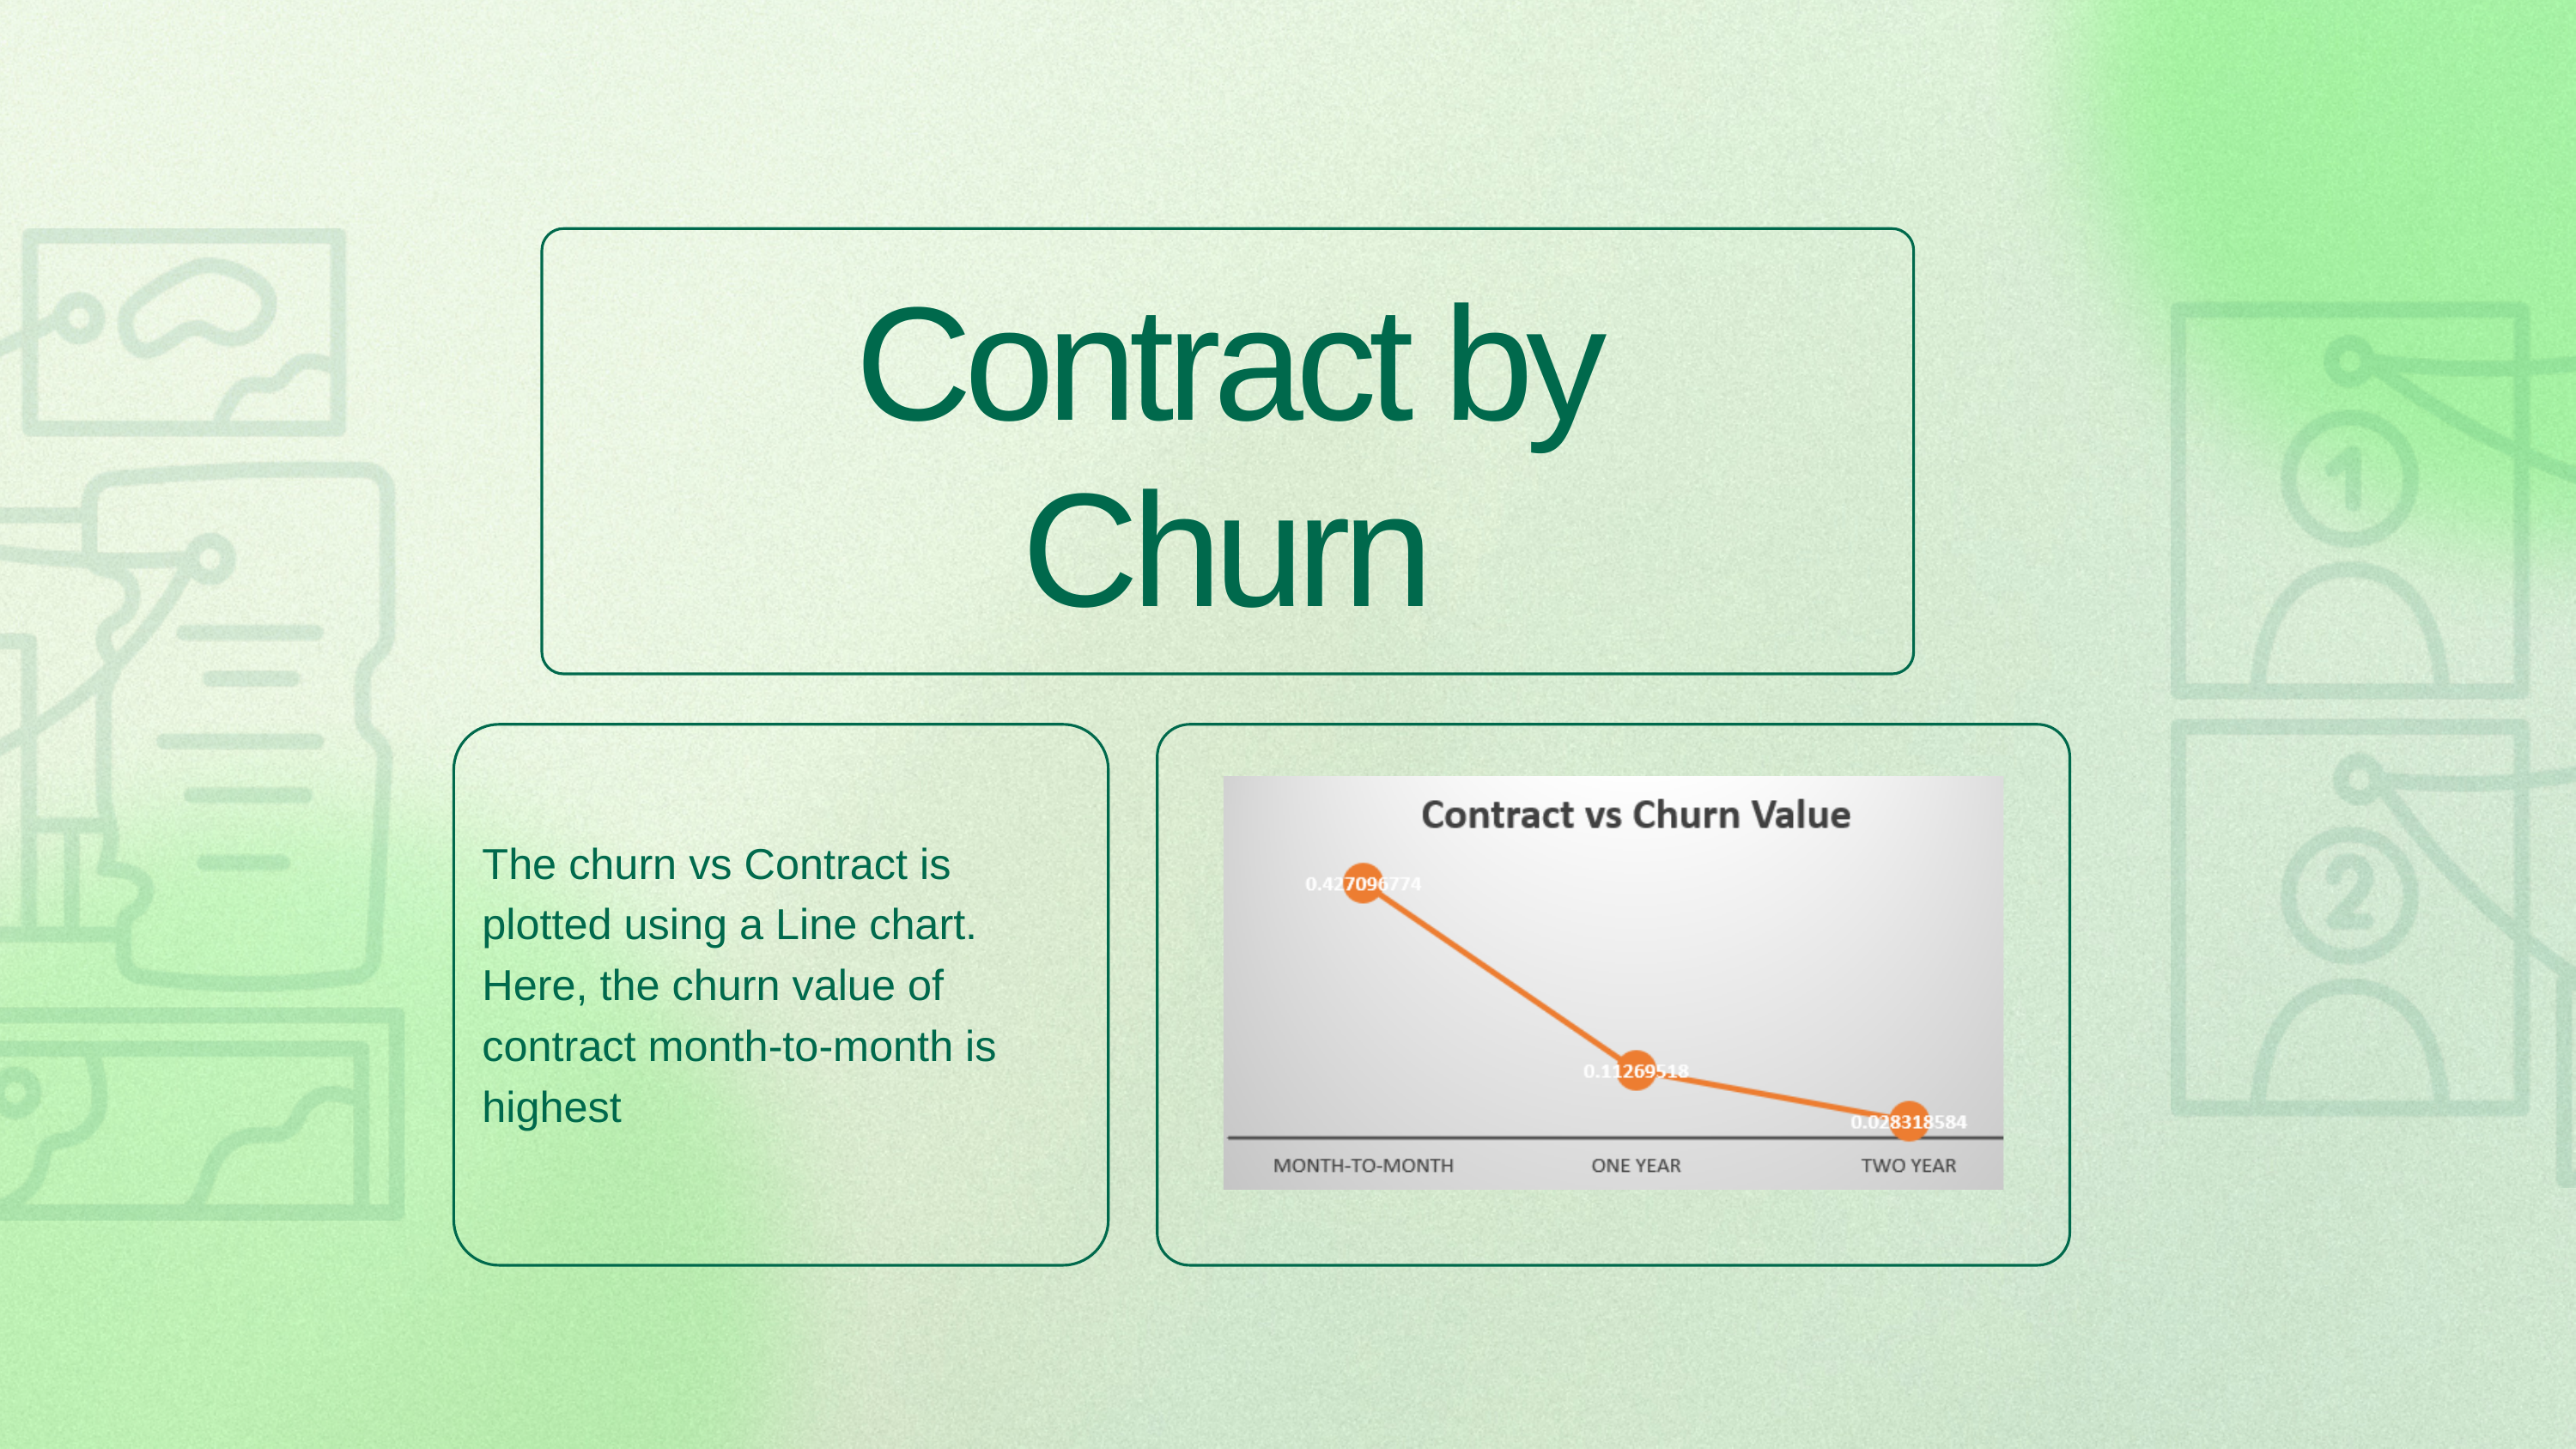

Contract by Churn

The churn vs Contract is plotted using a Line chart. Here, the churn value of contract month-to-month is highest